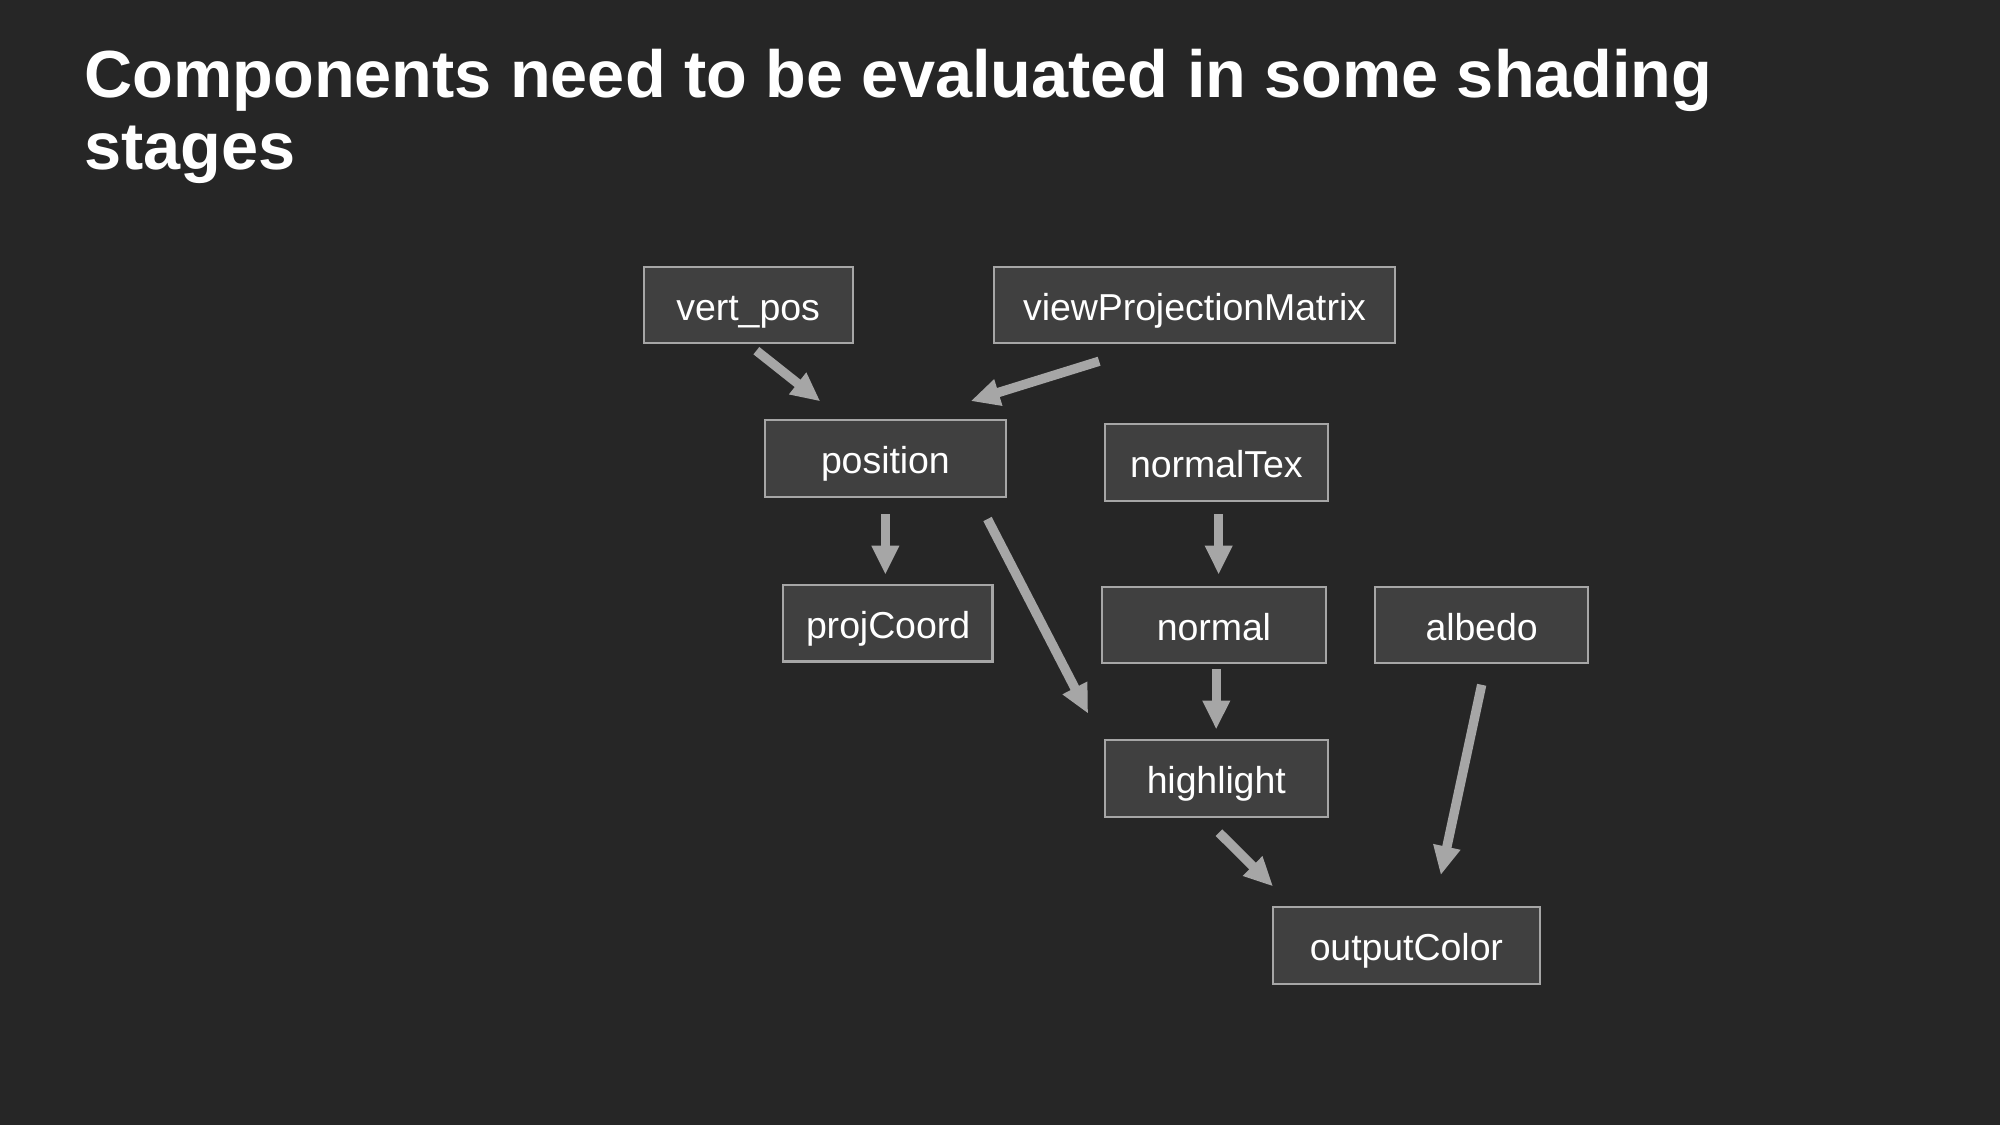

Components need to be evaluated in some shading stages
vert_pos
viewProjectionMatrix
position
normalTex
projCoord
normal
albedo
highlight
outputColor